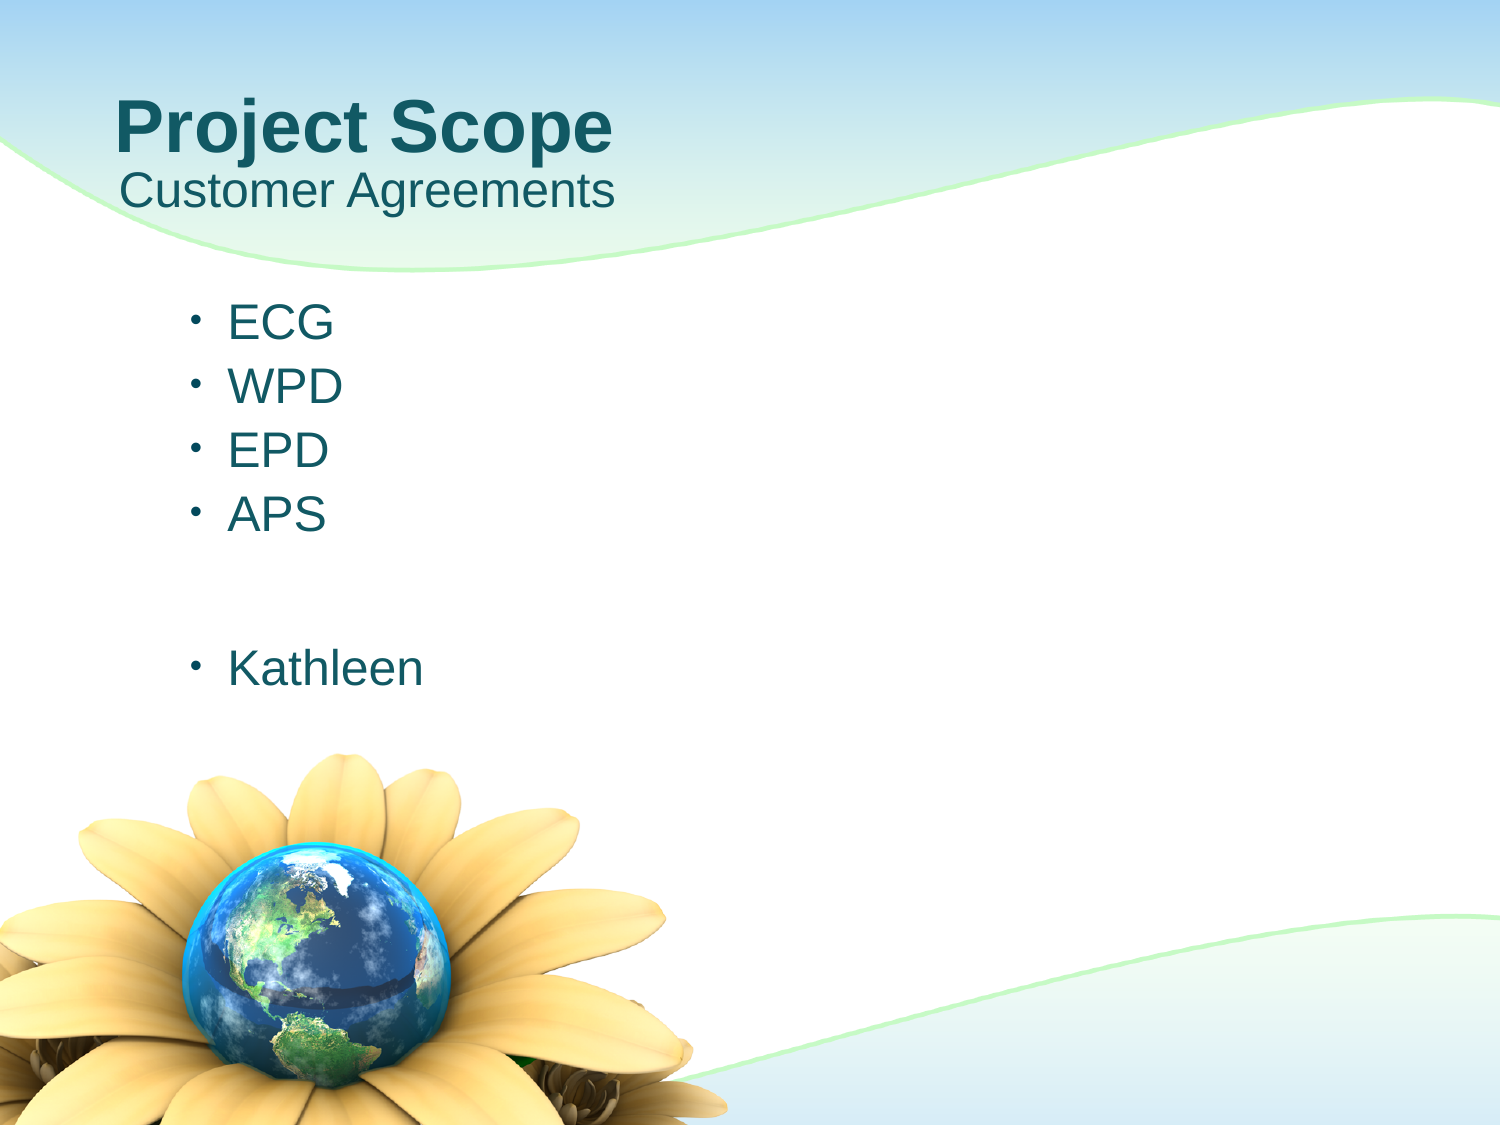

# Project Scope
Customer Agreements
ECG
WPD
EPD
APS

Kathleen